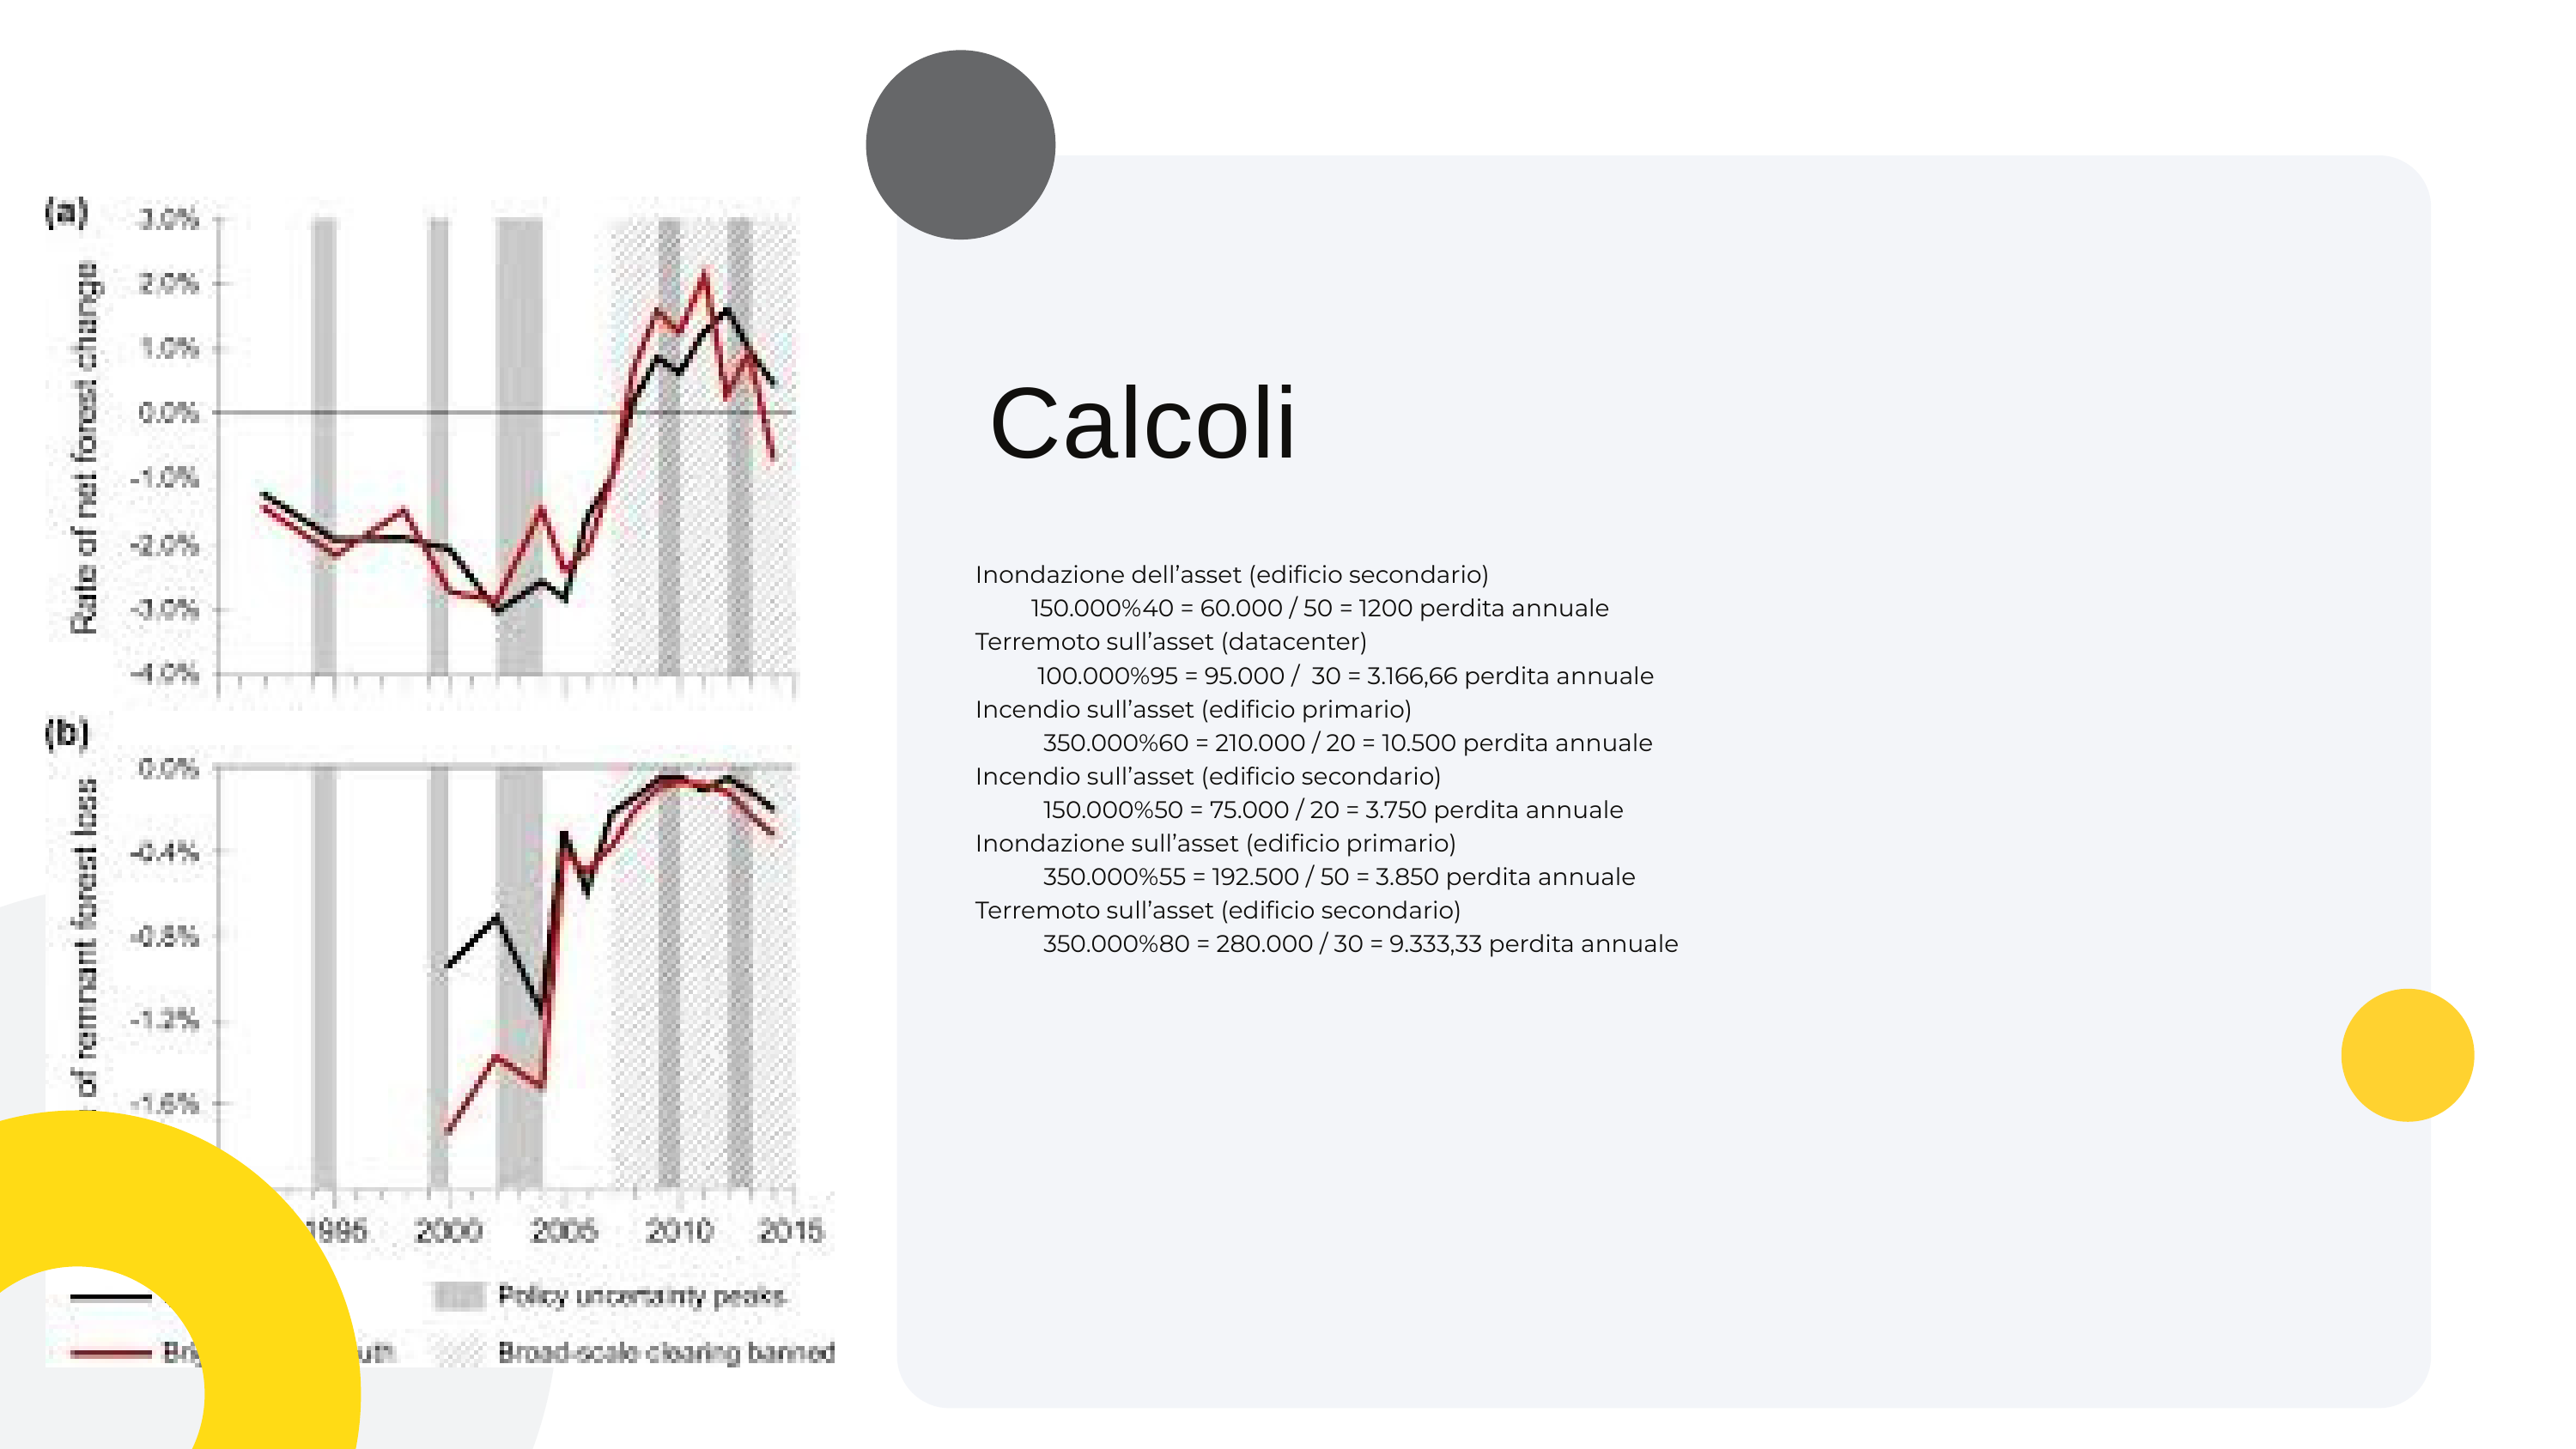

Calcoli
Inondazione dell’asset (edificio secondario)
         150.000%40 = 60.000 / 50 = 1200 perdita annuale
Terremoto sull’asset (datacenter)
          100.000%95 = 95.000 /  30 = 3.166,66 perdita annuale
Incendio sull’asset (edificio primario)
           350.000%60 = 210.000 / 20 = 10.500 perdita annuale
Incendio sull’asset (edificio secondario)
           150.000%50 = 75.000 / 20 = 3.750 perdita annuale
Inondazione sull’asset (edificio primario)
           350.000%55 = 192.500 / 50 = 3.850 perdita annuale
Terremoto sull’asset (edificio secondario)
           350.000%80 = 280.000 / 30 = 9.333,33 perdita annuale